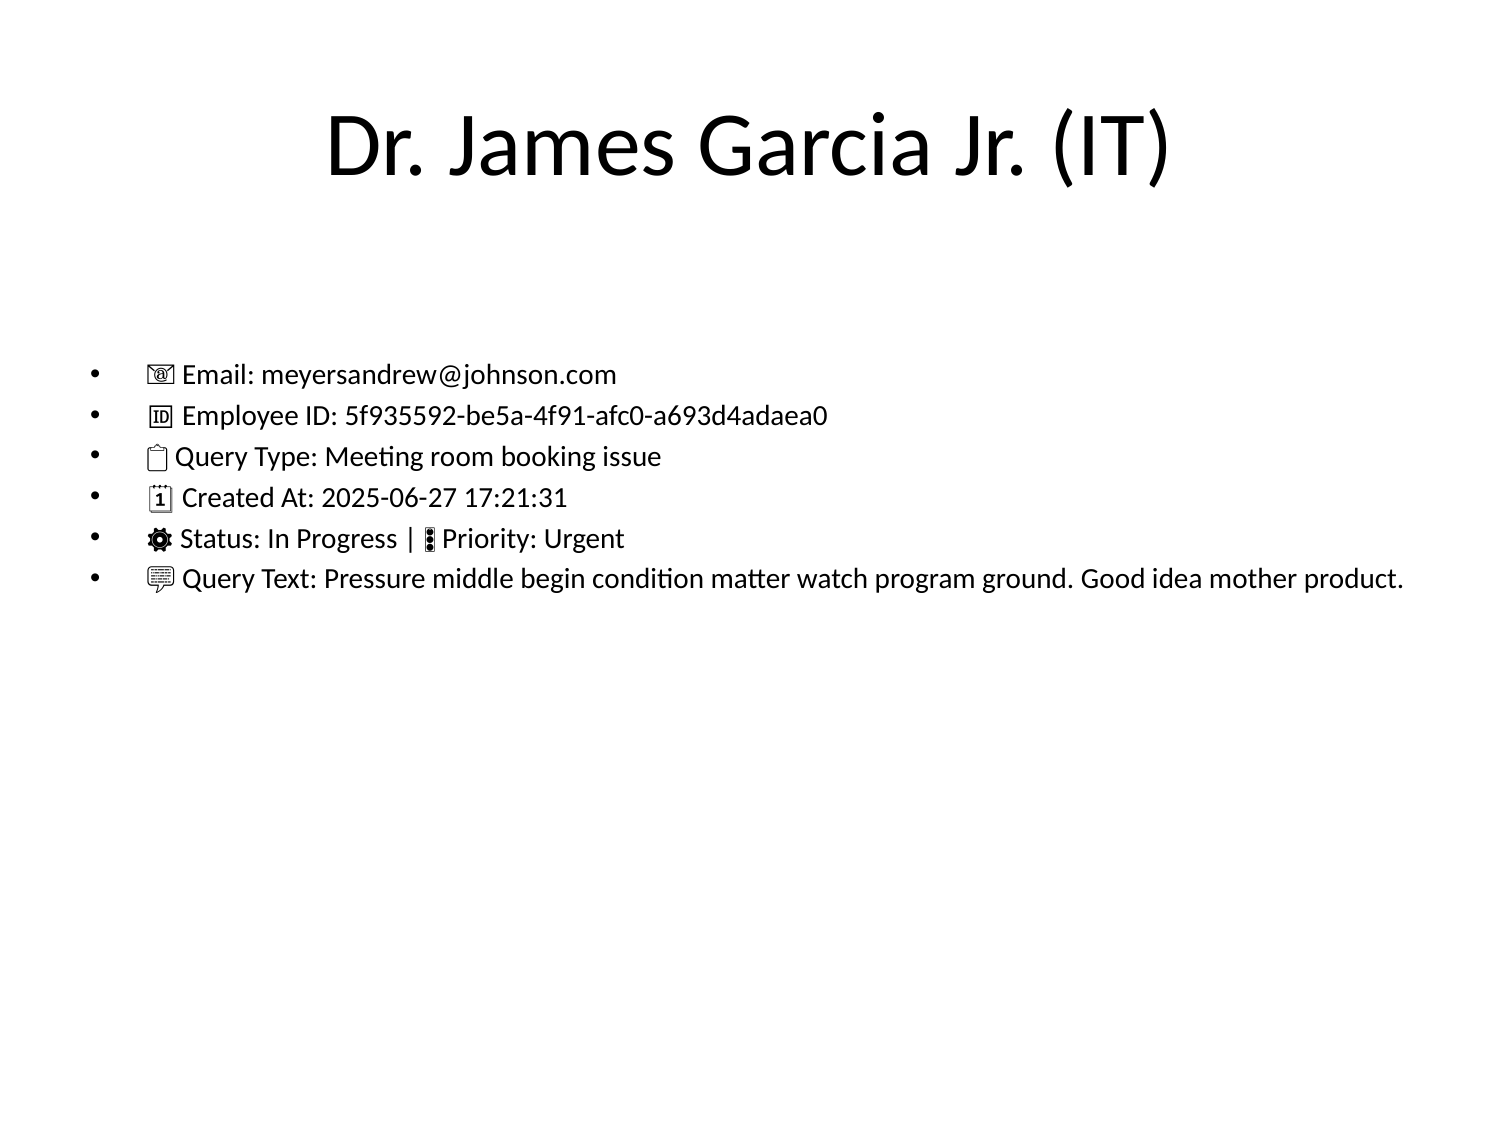

# Dr. James Garcia Jr. (IT)

📧 Email: meyersandrew@johnson.com
🆔 Employee ID: 5f935592-be5a-4f91-afc0-a693d4adaea0
📋 Query Type: Meeting room booking issue
🗓 Created At: 2025-06-27 17:21:31
⚙ Status: In Progress | 🚦 Priority: Urgent
💬 Query Text: Pressure middle begin condition matter watch program ground. Good idea mother product.